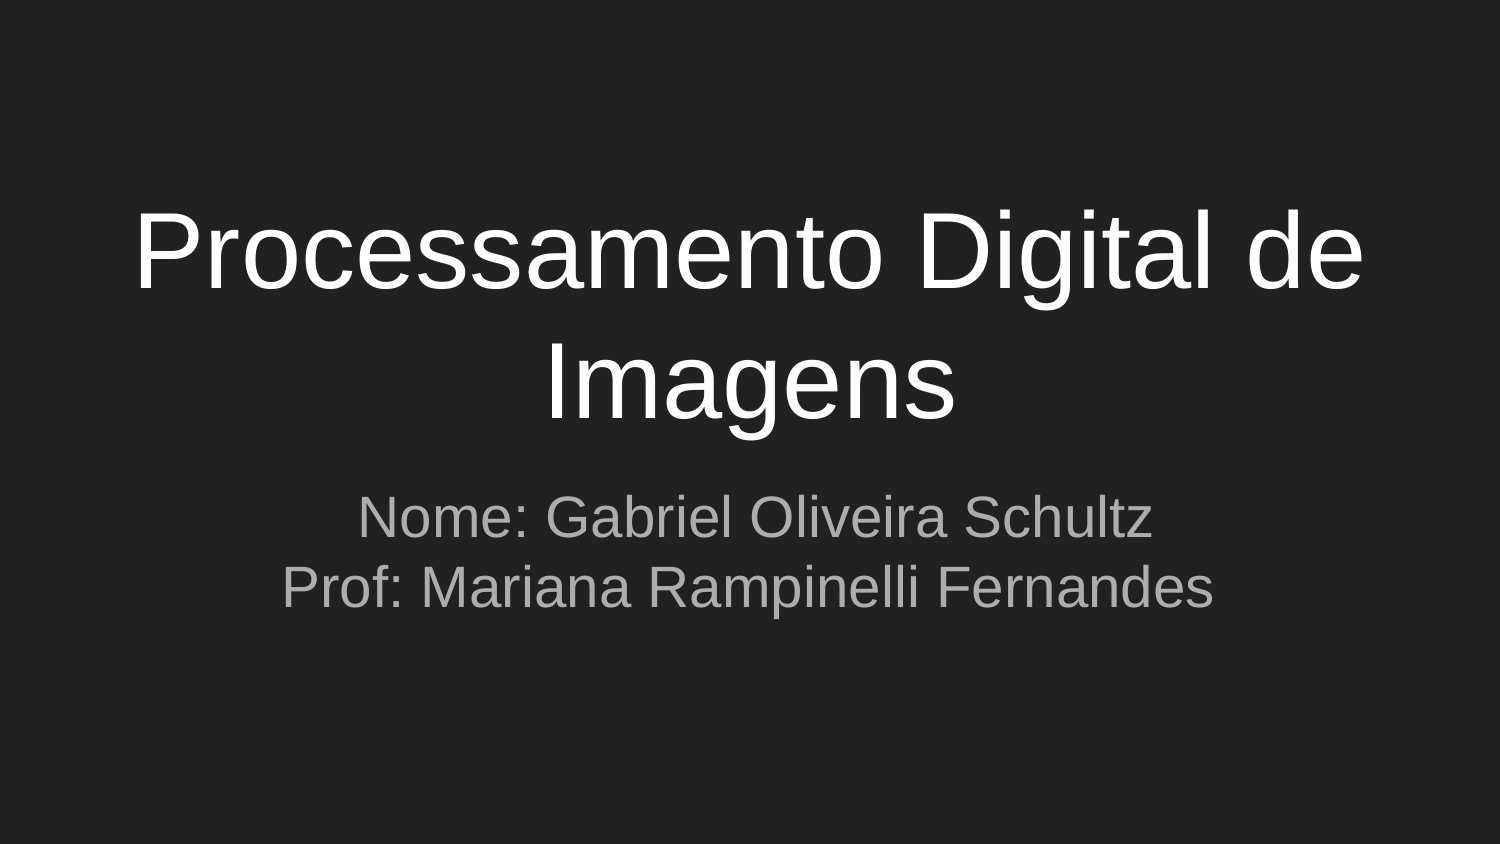

# Processamento Digital de Imagens
Nome: Gabriel Oliveira Schultz
Prof: Mariana Rampinelli Fernandes